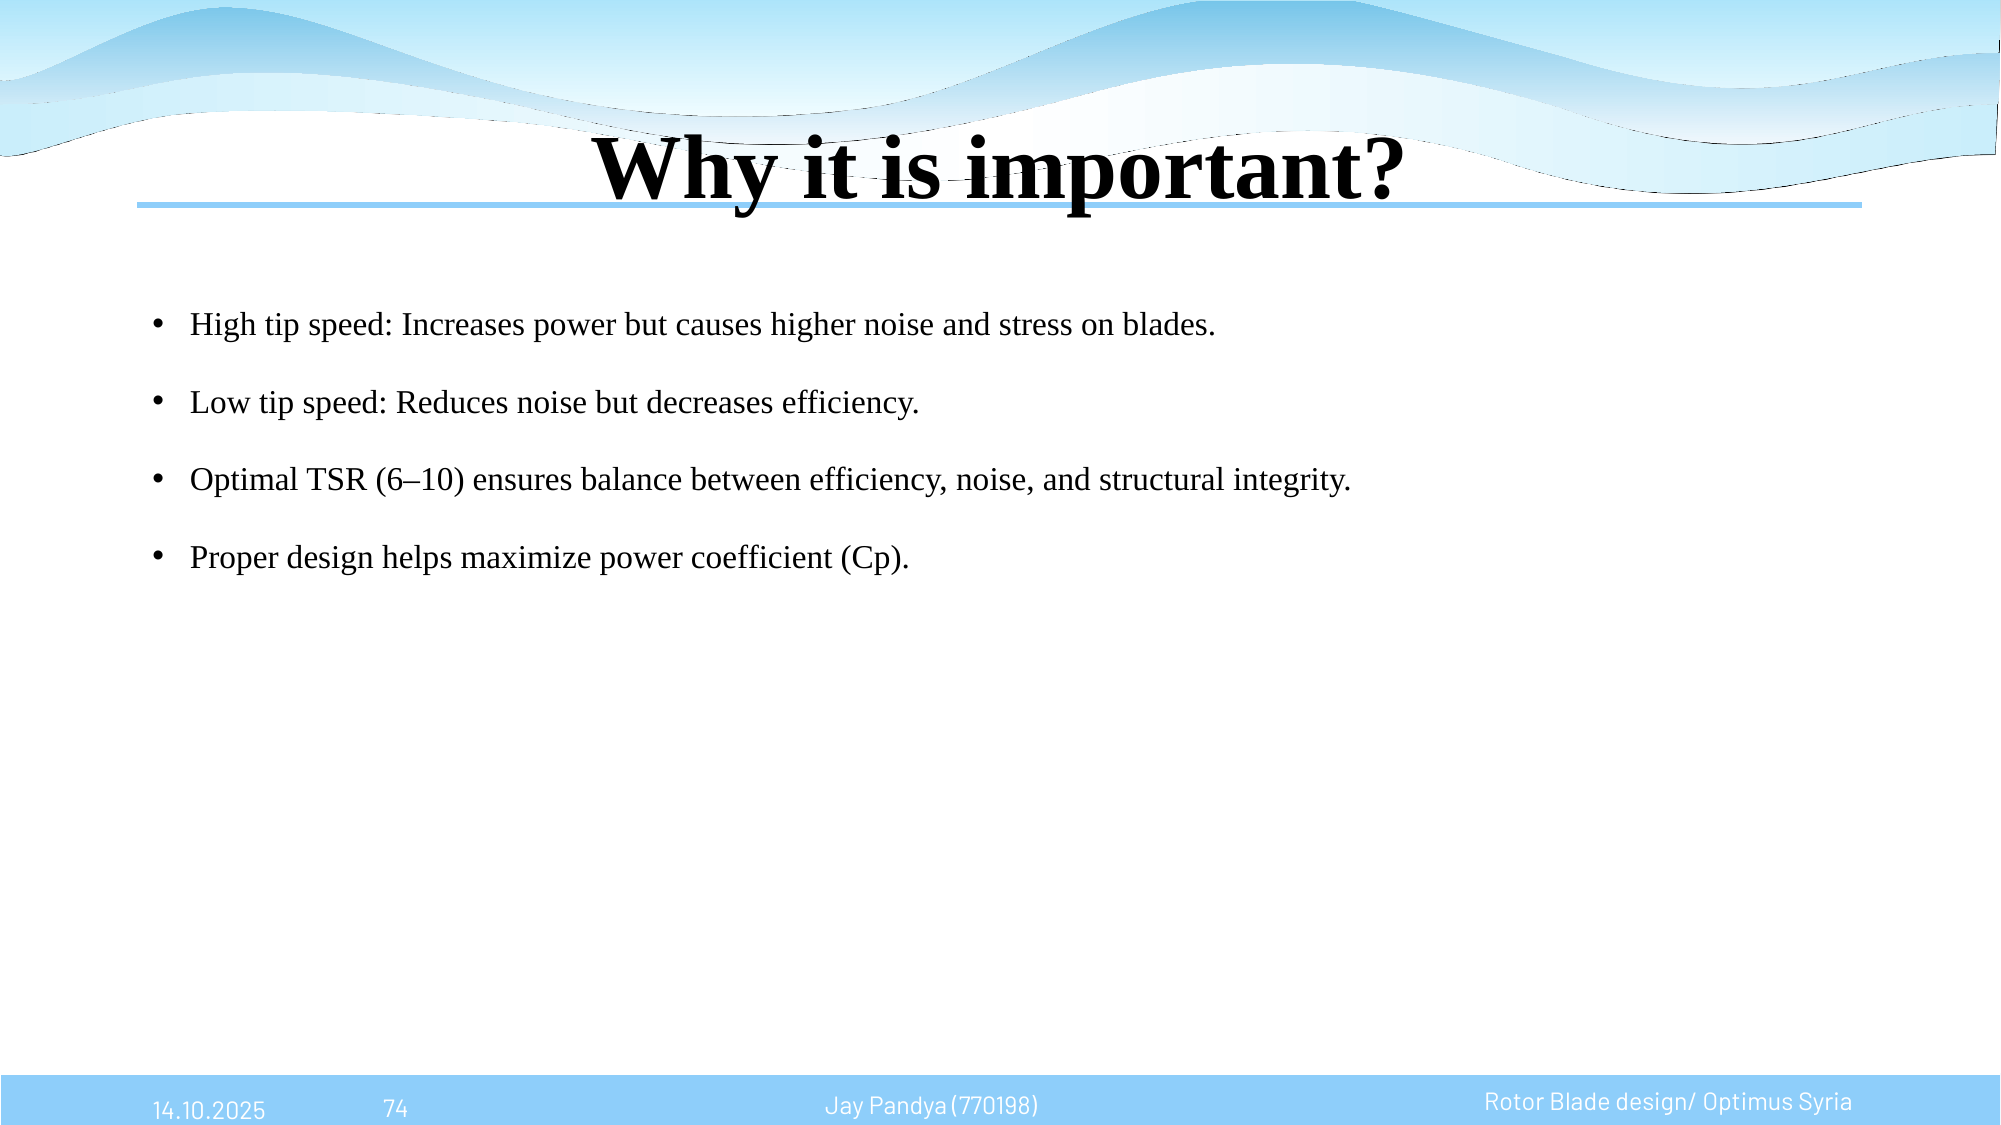

# Why it is important?
High tip speed: Increases power but causes higher noise and stress on blades.
Low tip speed: Reduces noise but decreases efficiency.
Optimal TSR (6–10) ensures balance between efficiency, noise, and structural integrity.
Proper design helps maximize power coefficient (Cp).
Jay Pandya (770198)
Rotor Blade design/ Optimus Syria
74
14.10.2025